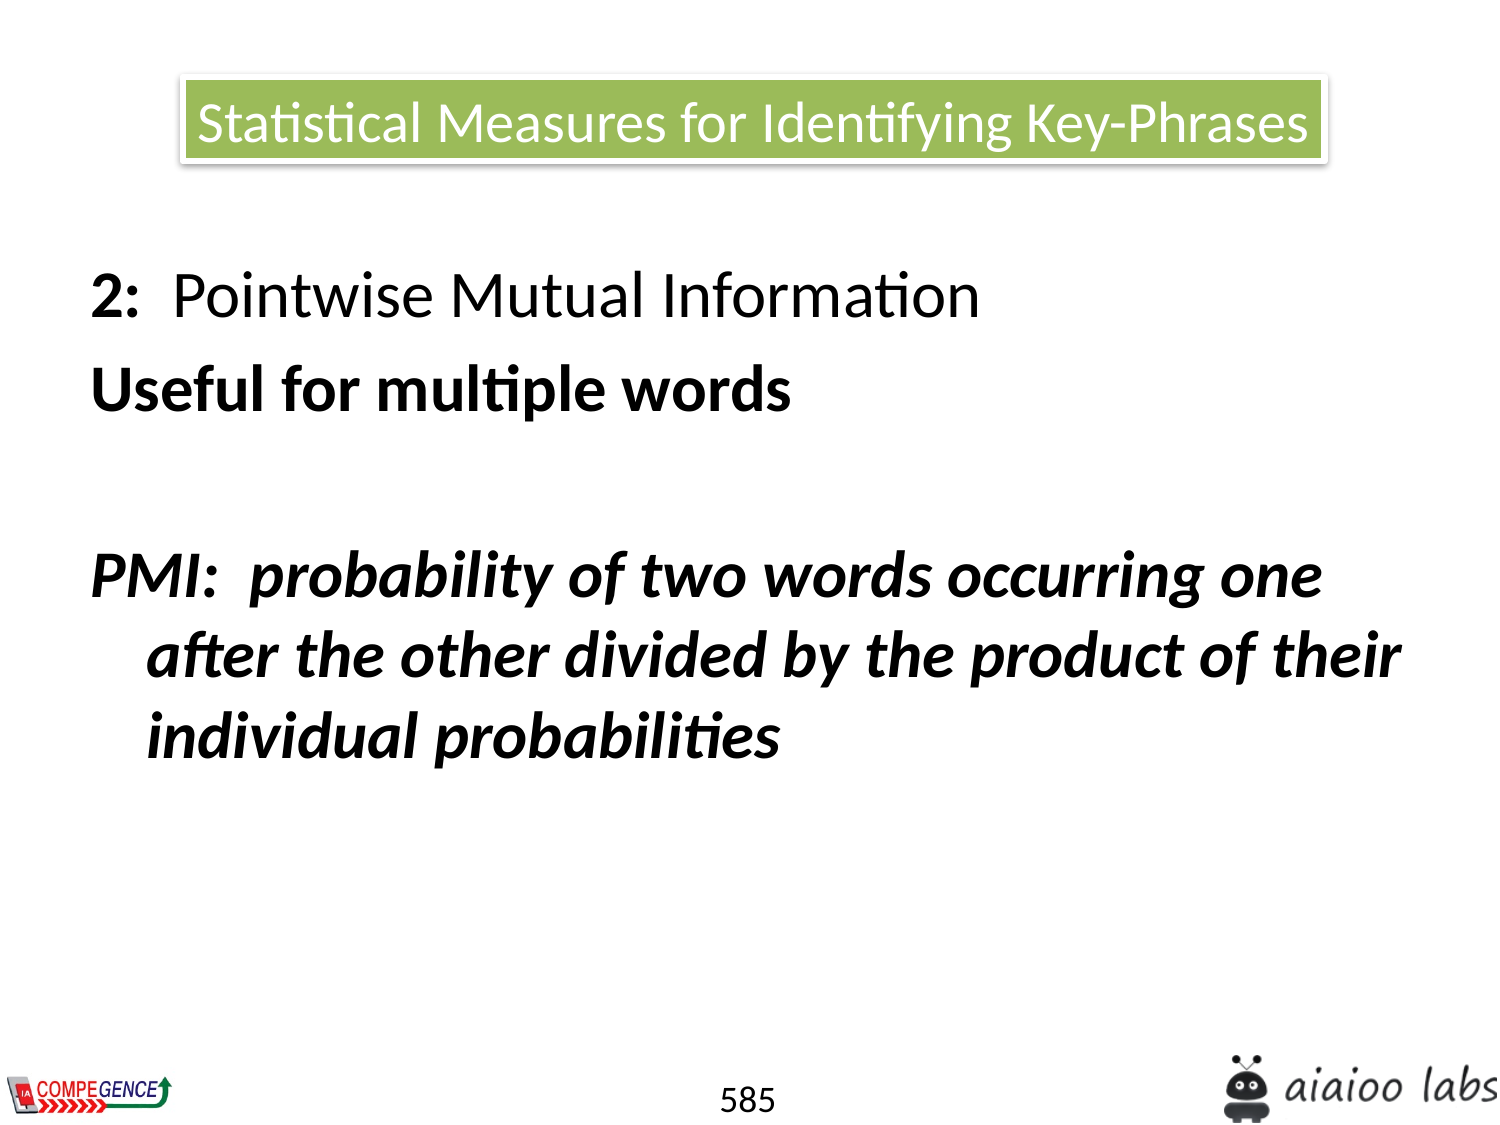

Statistical Measures for Identifying Key-Phrases

2:  Pointwise Mutual Information
Useful for multiple words

PMI:  probability of two words occurring one after the other divided by the product of their individual probabilities